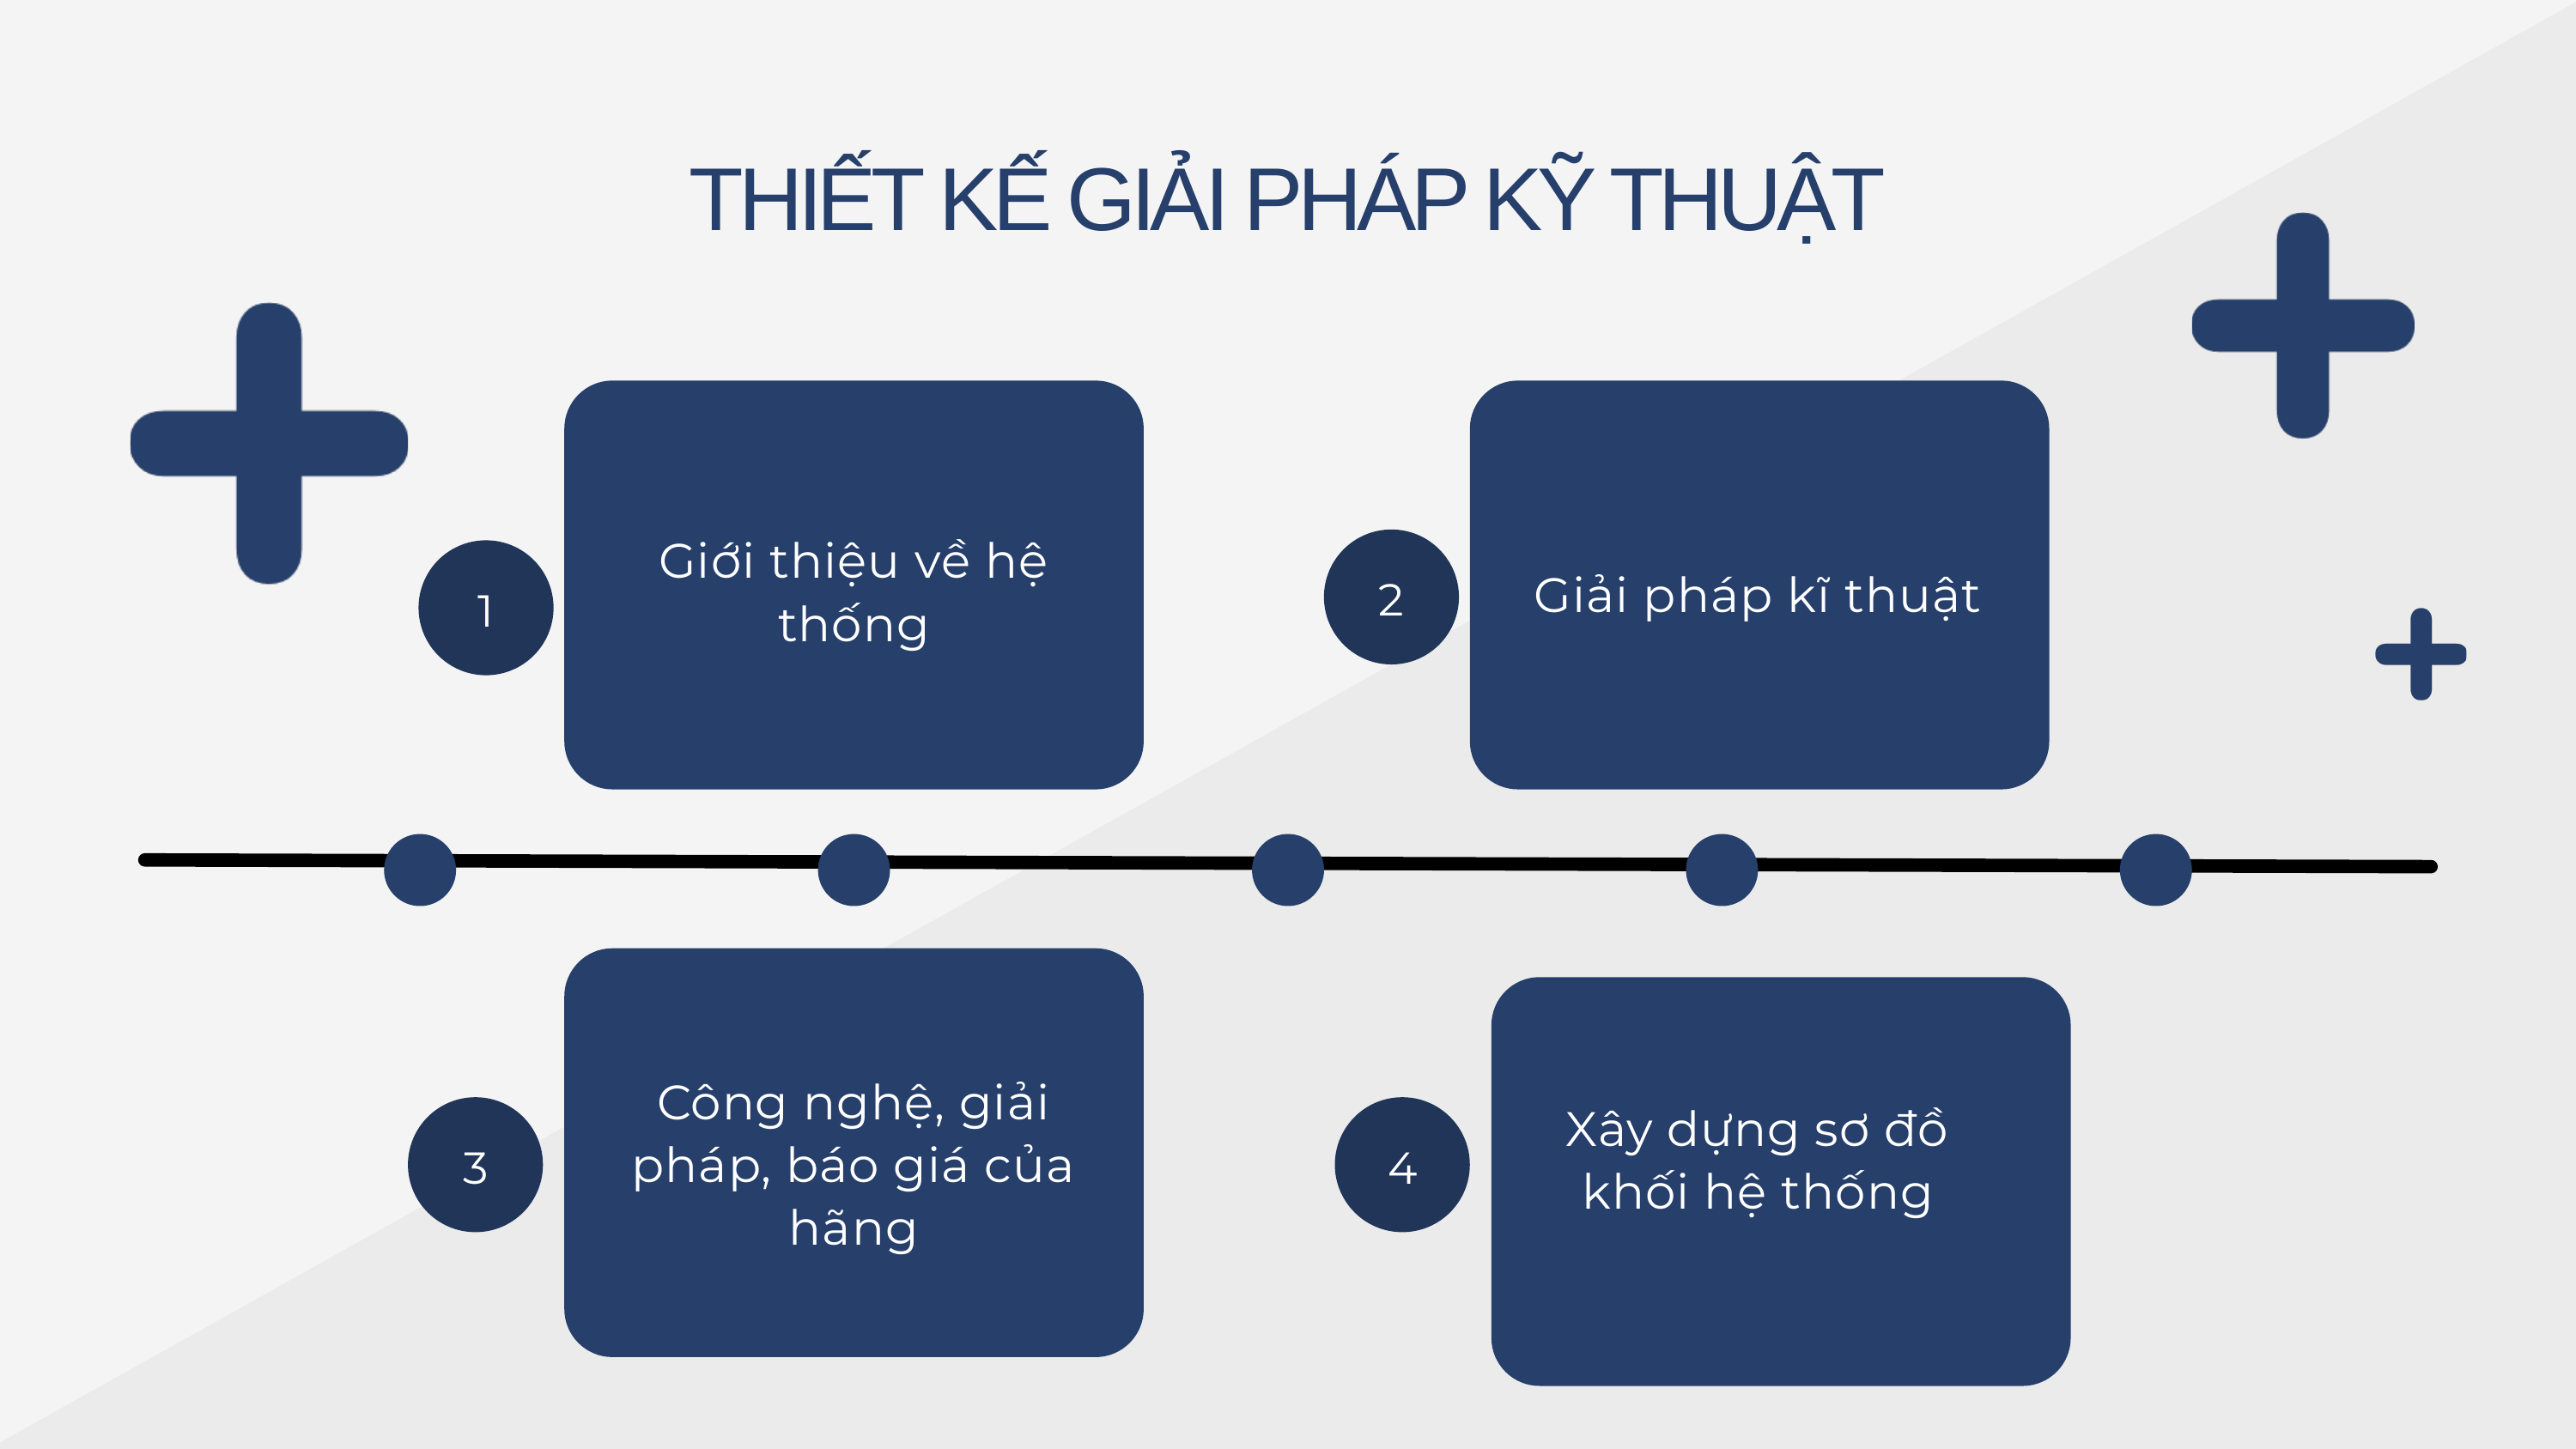

THIẾT KẾ GIẢI PHÁP KỸ THUẬT

Giới thiệu về hệ thống

2

1
Giải pháp kĩ thuật

Công nghệ, giải pháp, báo giá của hãng
Xây dựng sơ đồ khối hệ thống

3

4